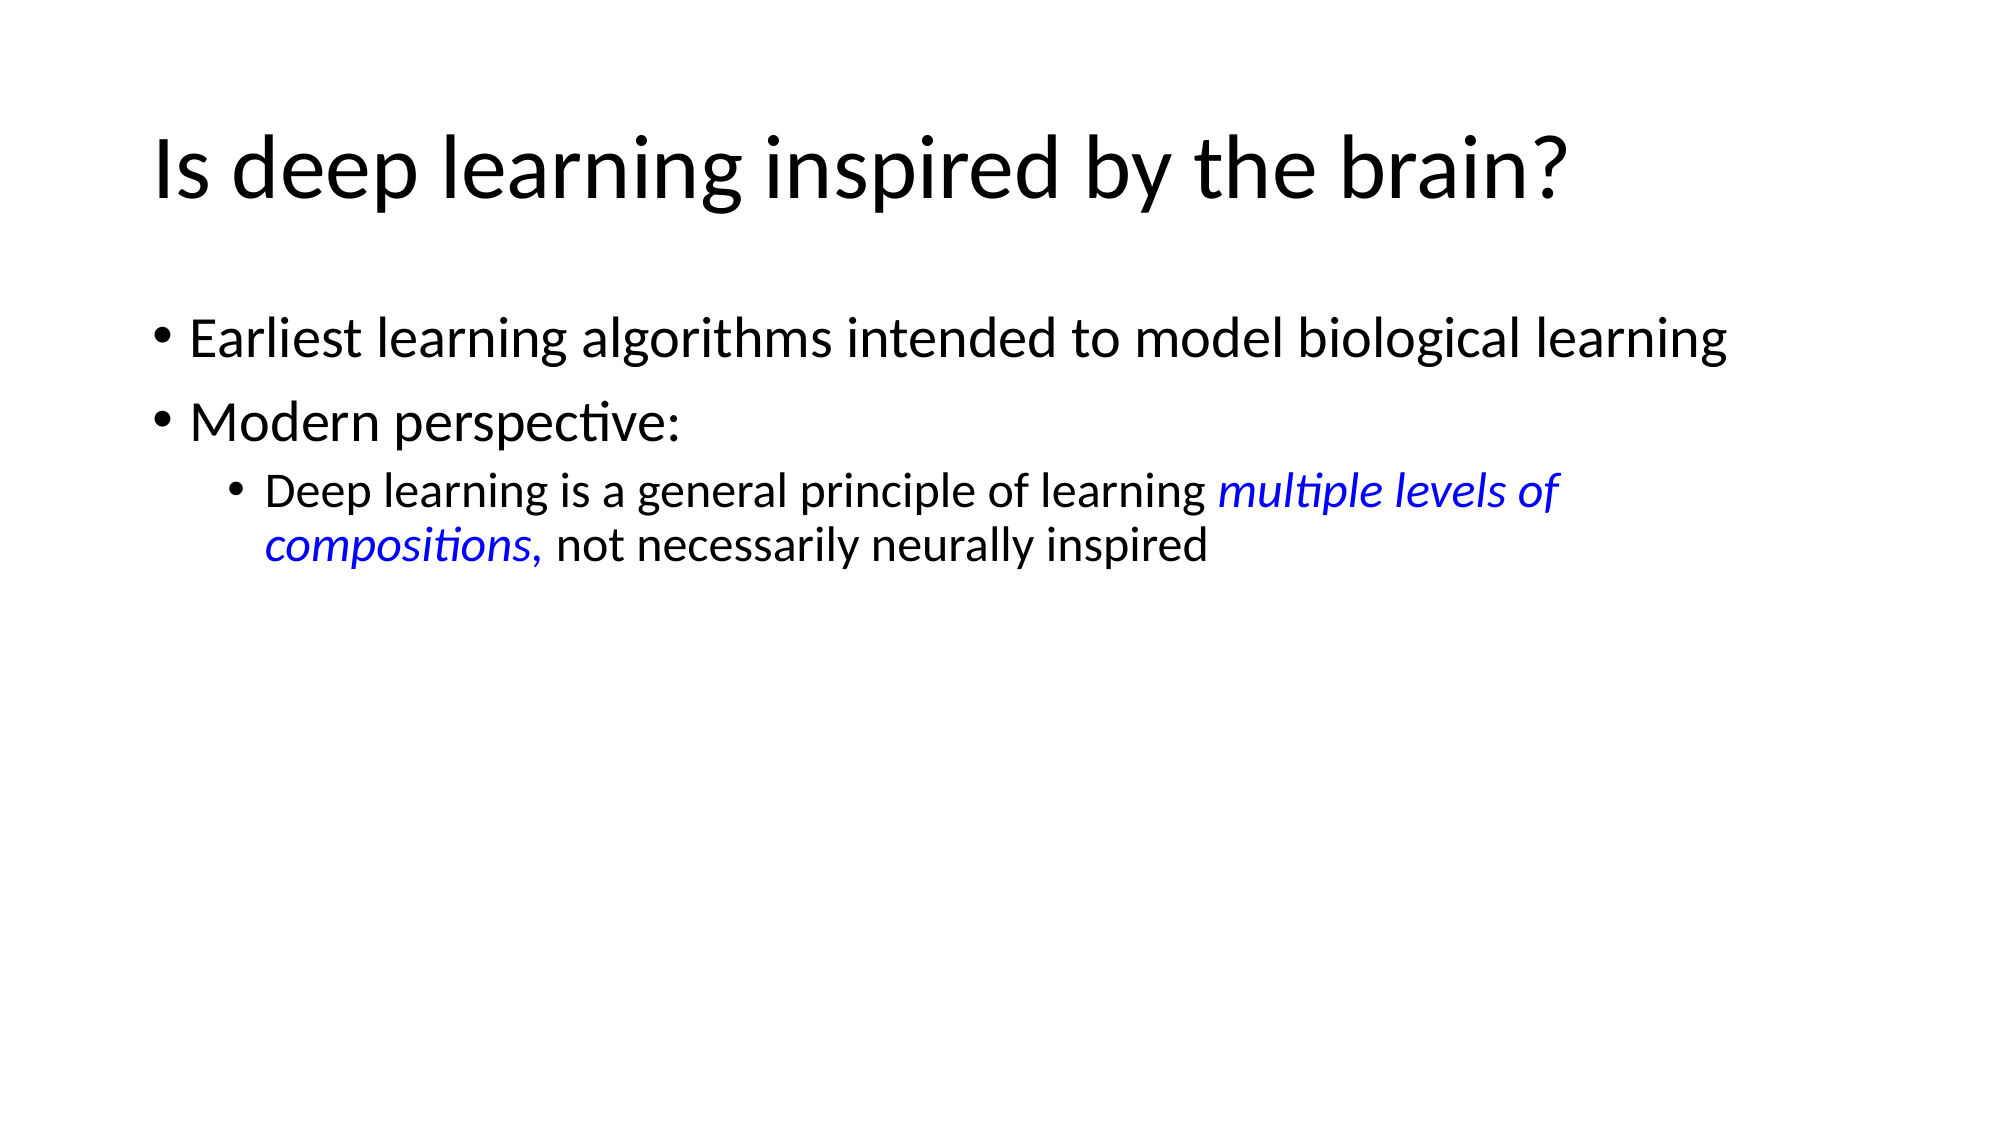

# Is deep learning inspired by the brain?
Earliest learning algorithms intended to model biological learning
Modern perspective:
Deep learning is a general principle of learning multiple levels of compositions, not necessarily neurally inspired